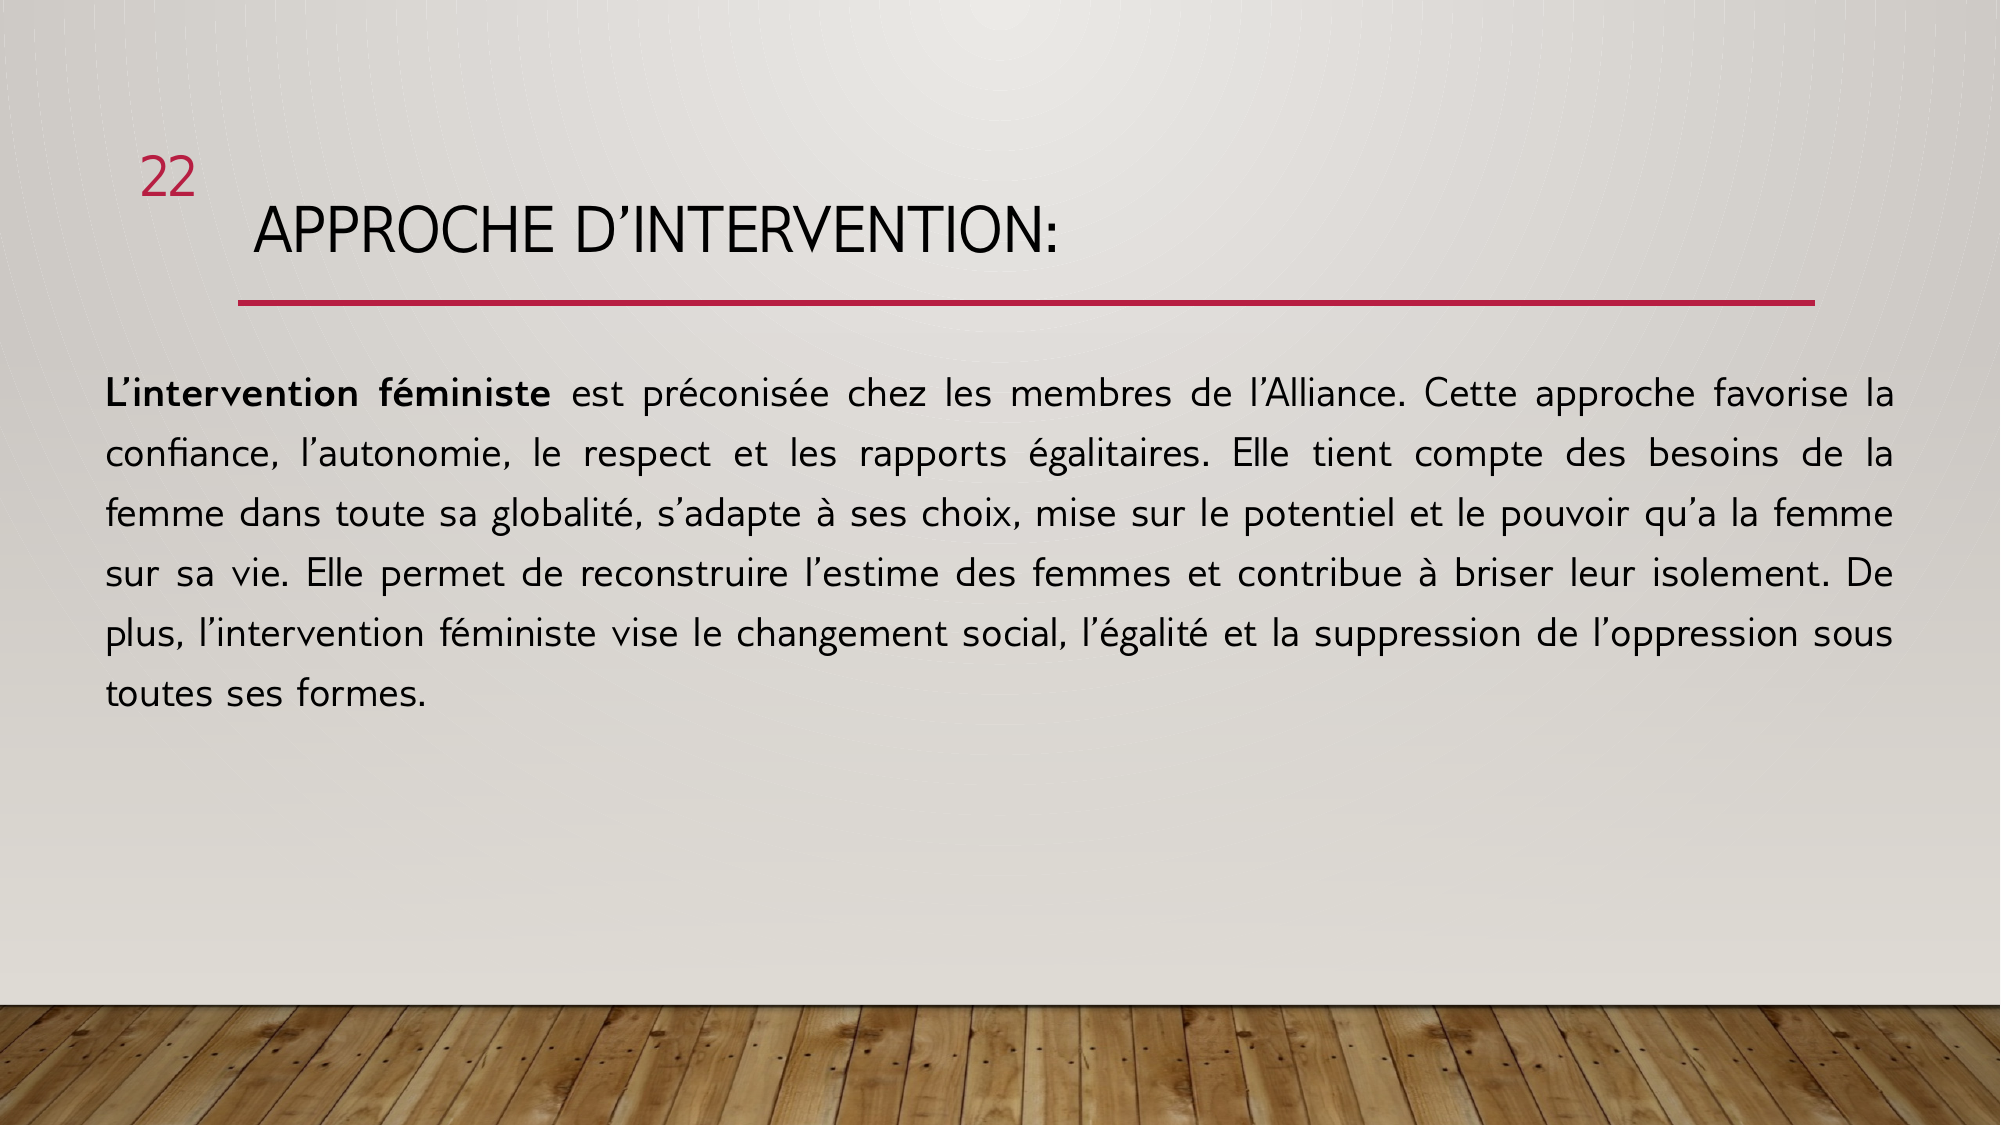

22
# Approche d’intervention:
L’intervention féministe est préconisée chez les membres de l’Alliance. Cette approche favorise la confiance, l’autonomie, le respect et les rapports égalitaires. Elle tient compte des besoins de la femme dans toute sa globalité, s’adapte à ses choix, mise sur le potentiel et le pouvoir qu’a la femme sur sa vie. Elle permet de reconstruire l’estime des femmes et contribue à briser leur isolement. De plus, l’intervention féministe vise le changement social, l’égalité et la suppression de l’oppression sous toutes ses formes.